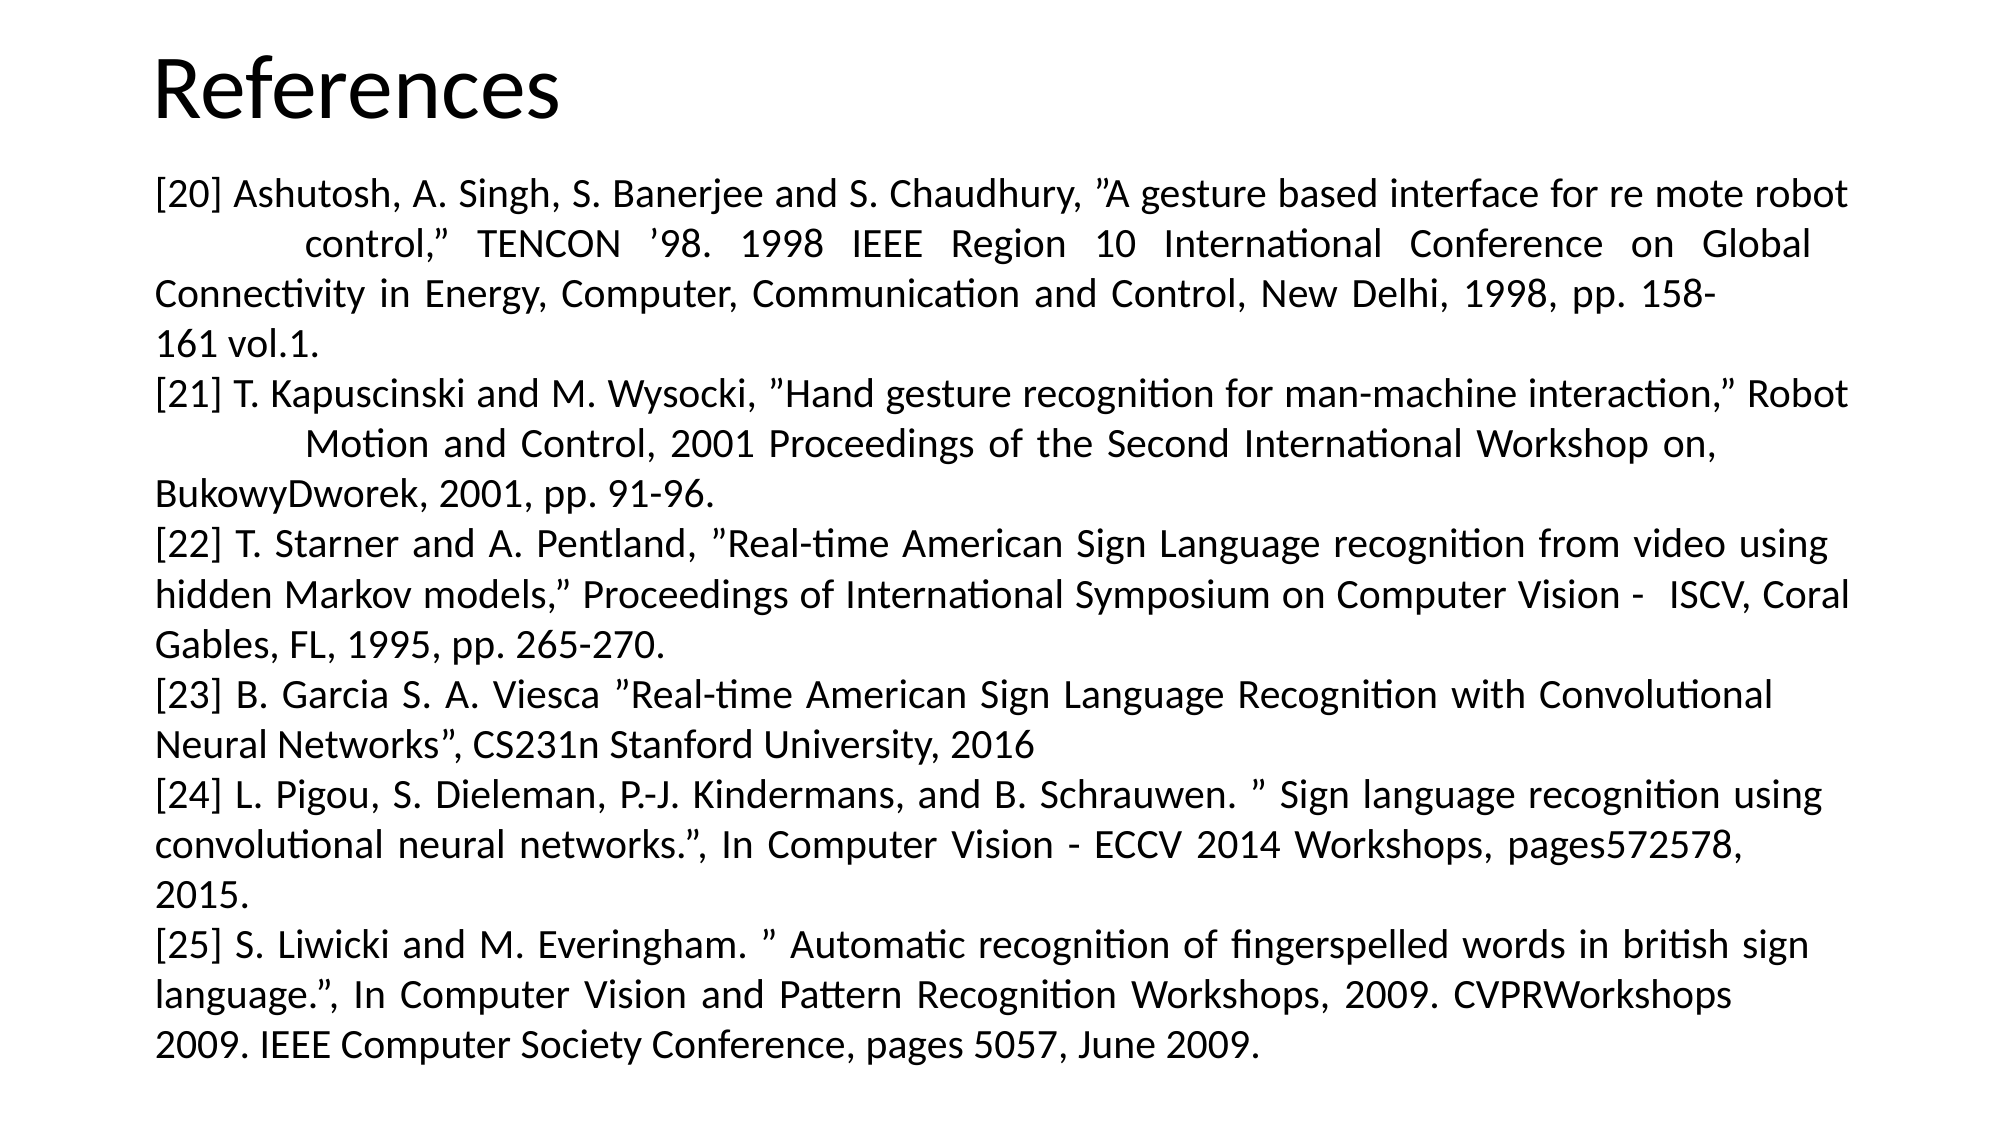

# References
[20] Ashutosh, A. Singh, S. Banerjee and S. Chaudhury, ”A gesture based interface for re mote robot 	control,” TENCON ’98. 1998 IEEE Region 10 International Conference on Global 	Connectivity in Energy, Computer, Communication and Control, New Delhi, 1998, pp. 158-	161 vol.1.
[21] T. Kapuscinski and M. Wysocki, ”Hand gesture recognition for man-machine interaction,” Robot 	Motion and Control, 2001 Proceedings of the Second International Workshop on, 	BukowyDworek, 2001, pp. 91-96.
[22] T. Starner and A. Pentland, ”Real-time American Sign Language recognition from video using 	hidden Markov models,” Proceedings of International Symposium on Computer Vision -	ISCV, Coral Gables, FL, 1995, pp. 265-270.
[23] B. Garcia S. A. Viesca ”Real-time American Sign Language Recognition with Convolutional 	Neural Networks”, CS231n Stanford University, 2016
[24] L. Pigou, S. Dieleman, P.-J. Kindermans, and B. Schrauwen. ” Sign language recognition using 	convolutional neural networks.”, In Computer Vision - ECCV 2014 Workshops, pages572578, 	2015.
[25] S. Liwicki and M. Everingham. ” Automatic recognition of ﬁngerspelled words in british sign 	language.”, In Computer Vision and Pattern Recognition Workshops, 2009. CVPRWorkshops 	2009. IEEE Computer Society Conference, pages 5057, June 2009.